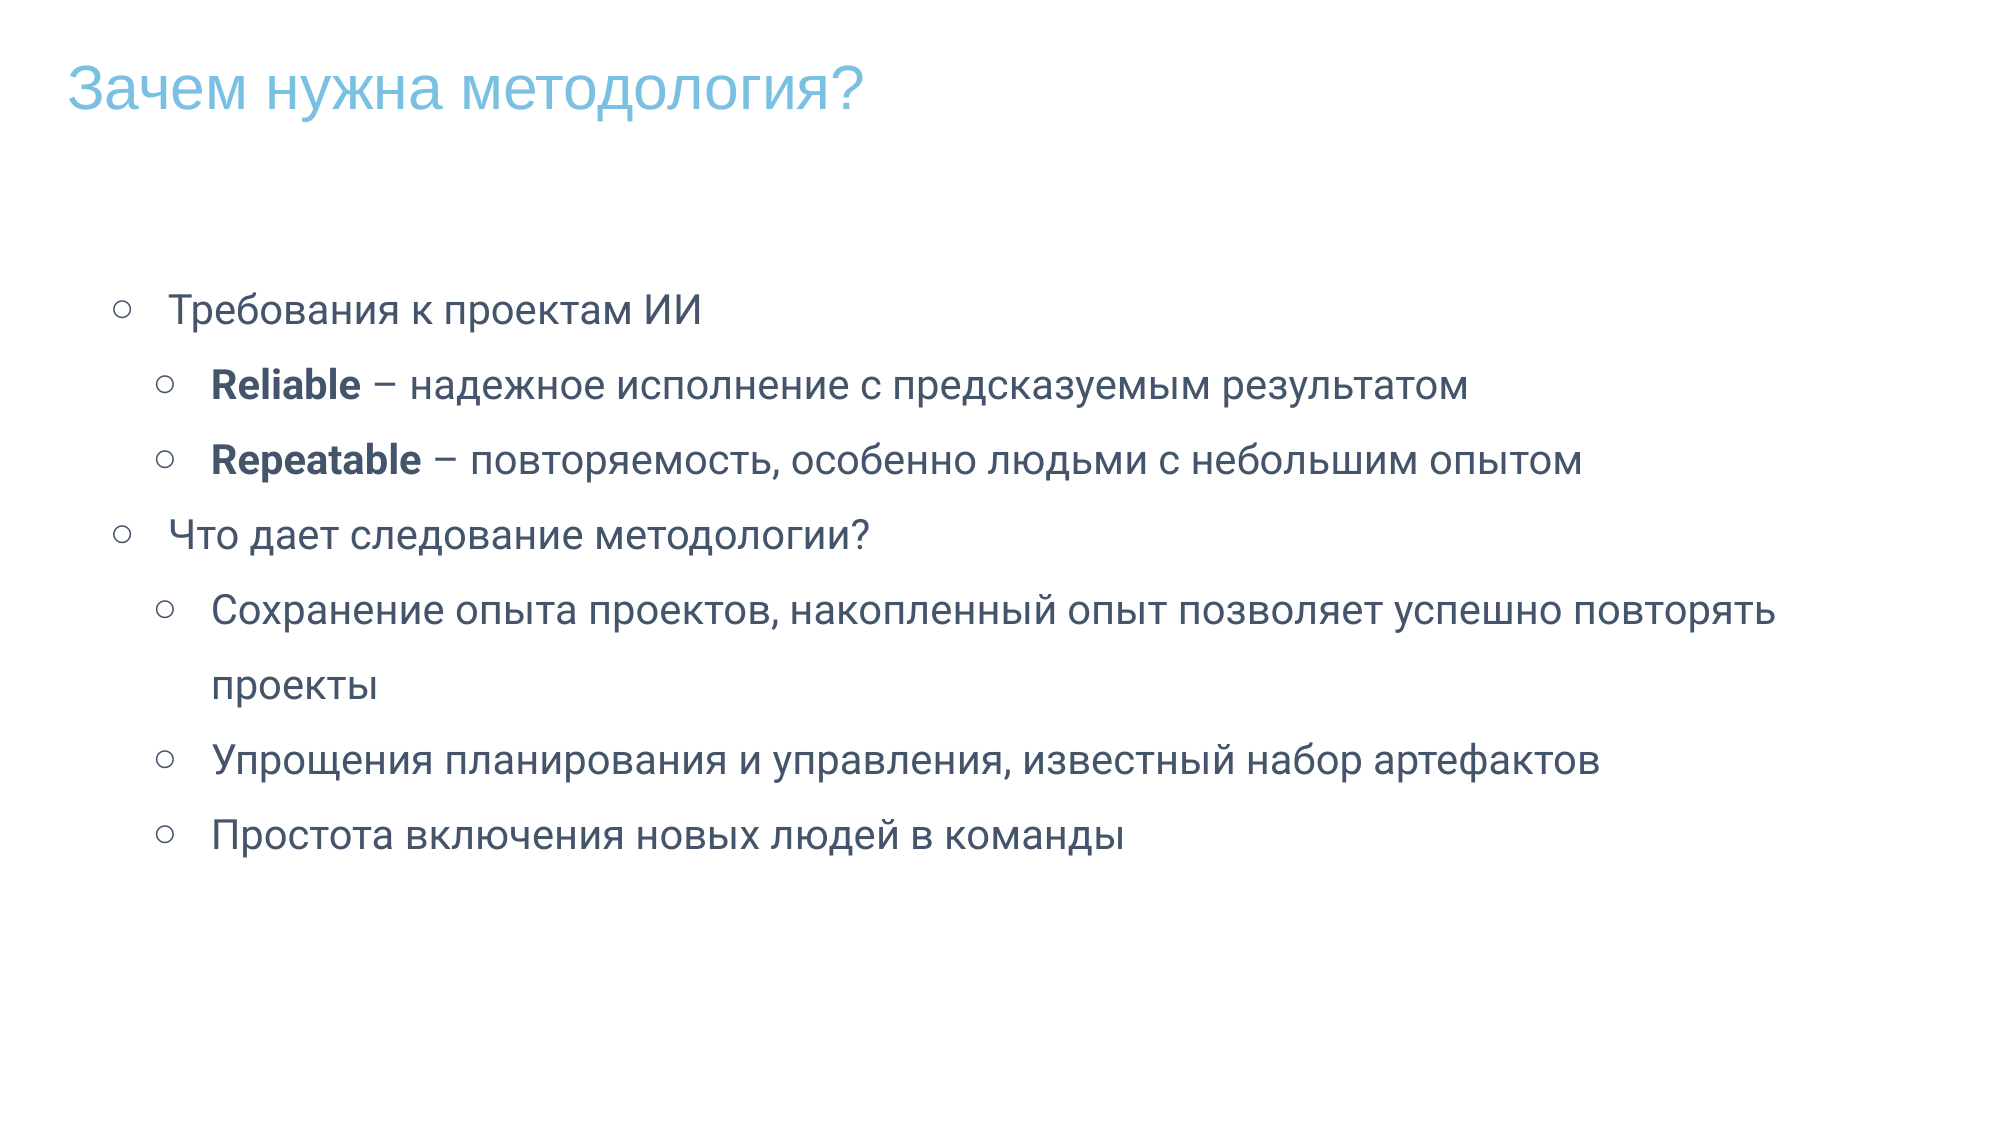

Зачем нужна методология?
Требования к проектам ИИ
Reliable – надежное исполнение с предсказуемым результатом
Repeatable – повторяемость, особенно людьми с небольшим опытом
Что дает следование методологии?
Сохранение опыта проектов, накопленный опыт позволяет успешно повторять проекты
Упрощения планирования и управления, известный набор артефактов
Простота включения новых людей в команды